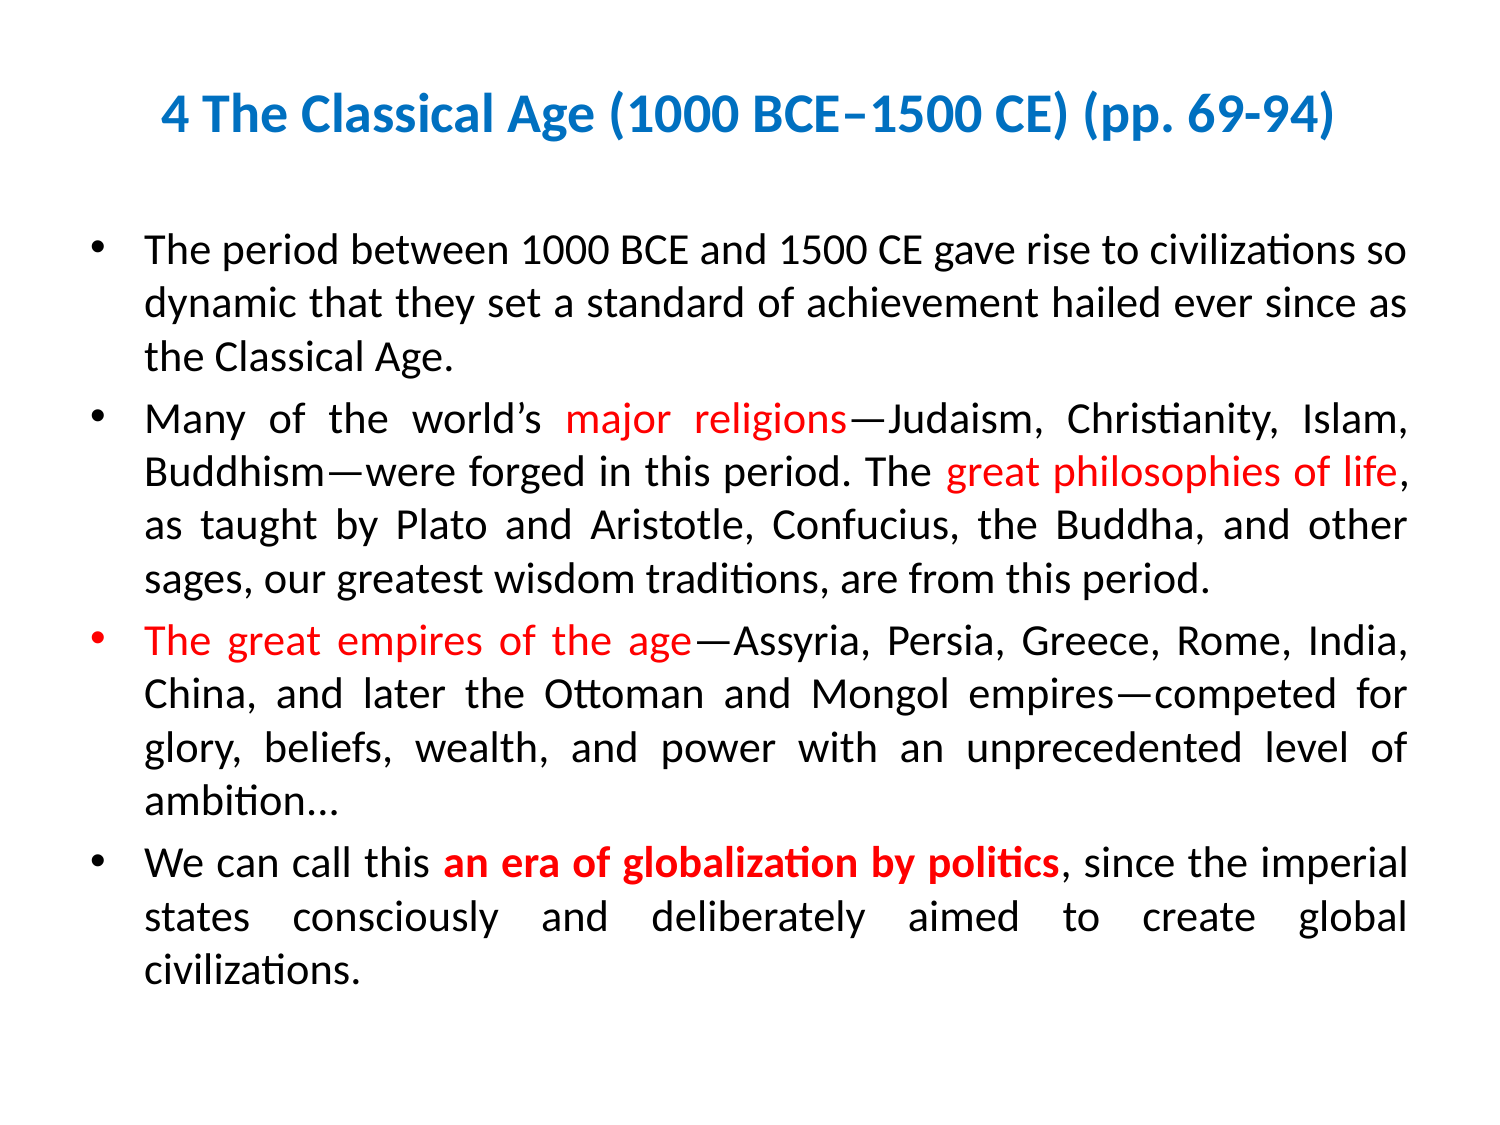

# 4 The Classical Age (1000 BCE–1500 CE) (pp. 69-94)
The period between 1000 BCE and 1500 CE gave rise to civilizations so dynamic that they set a standard of achievement hailed ever since as the Classical Age.
Many of the world’s major religions—Judaism, Christianity, Islam, Buddhism—were forged in this period. The great philosophies of life, as taught by Plato and Aristotle, Confucius, the Buddha, and other sages, our greatest wisdom traditions, are from this period.
The great empires of the age—Assyria, Persia, Greece, Rome, India, China, and later the Ottoman and Mongol empires—competed for glory, beliefs, wealth, and power with an unprecedented level of ambition...
We can call this an era of globalization by politics, since the imperial states consciously and deliberately aimed to create global civilizations.